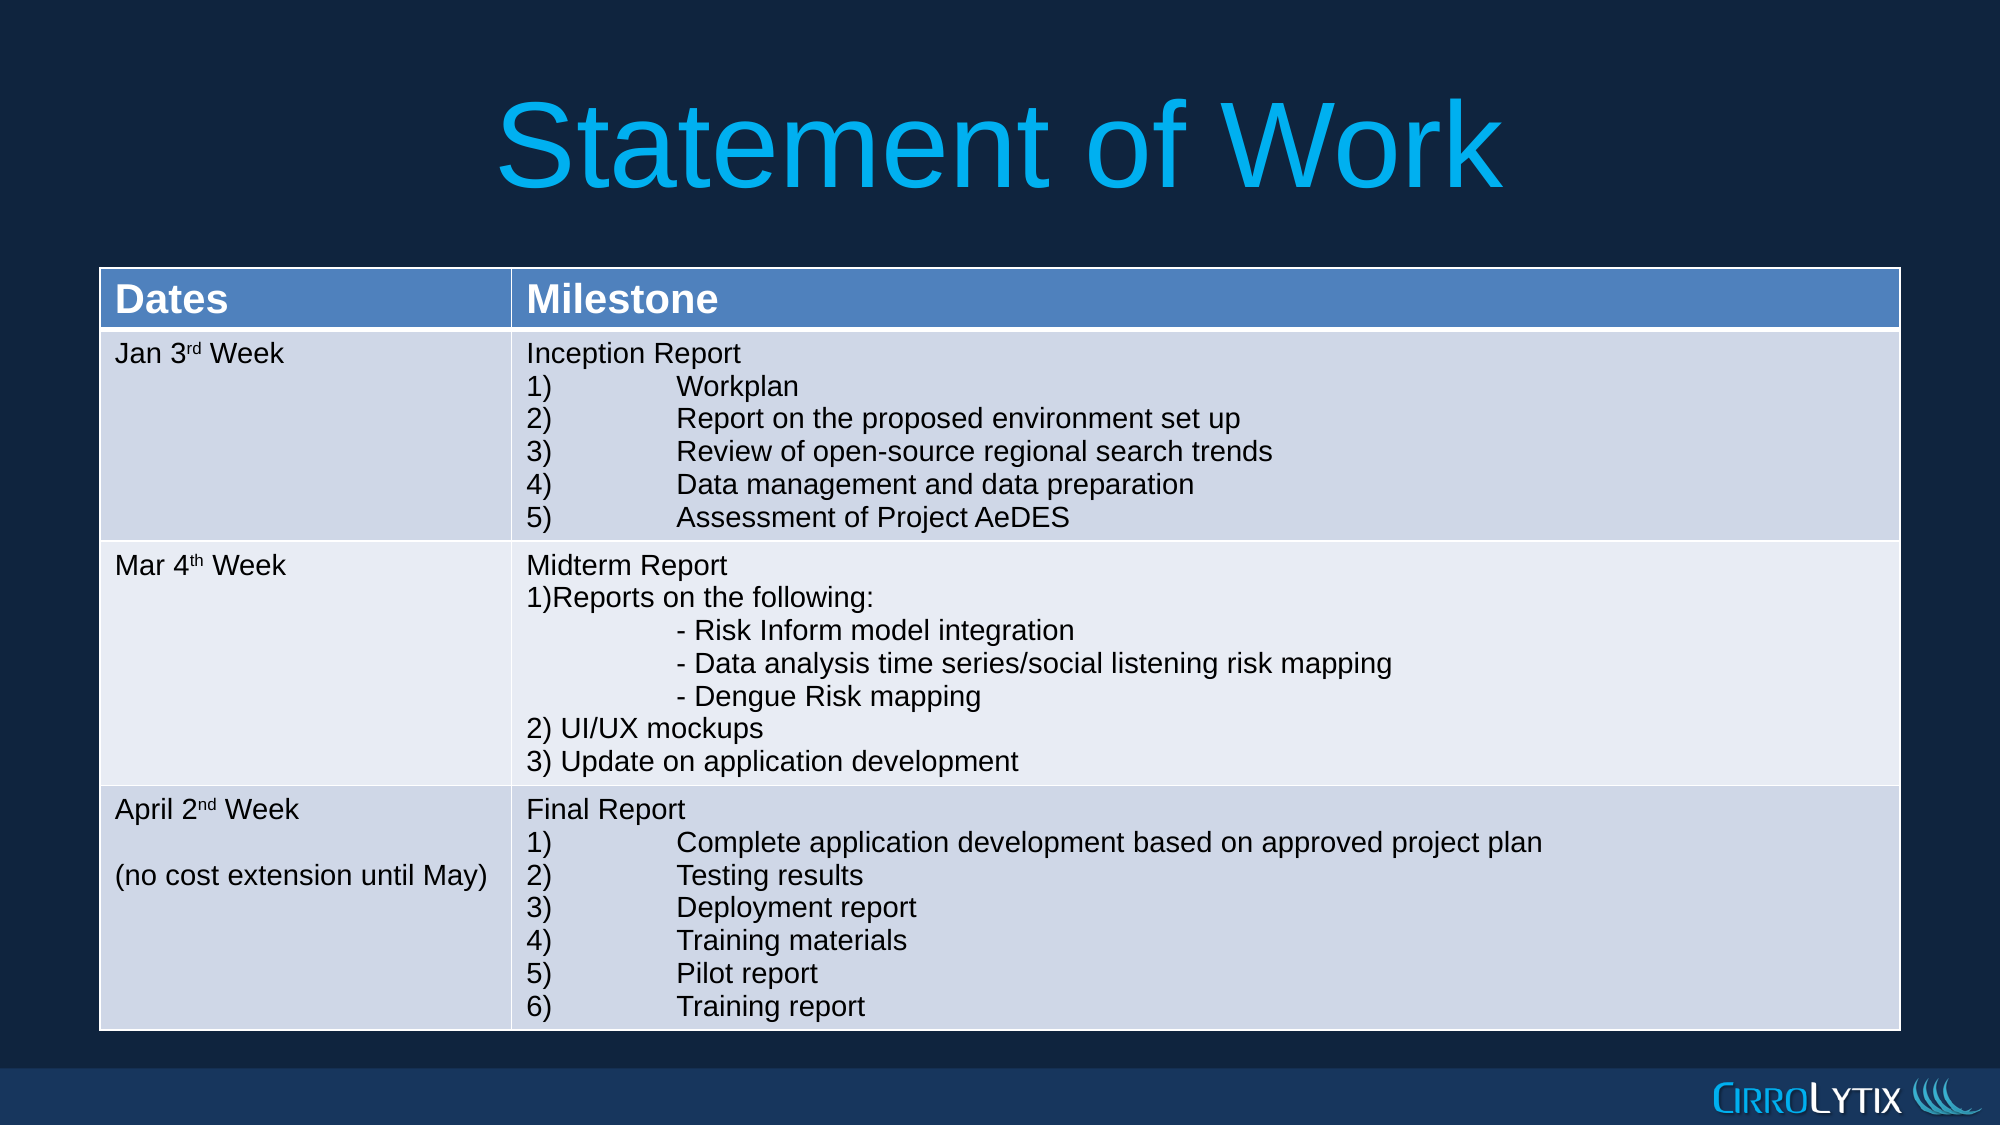

# Statement of Work

| Dates | Milestone |
| --- | --- |
| Jan 3rd Week | Inception Report 1) Workplan 2) Report on the proposed environment set up 3) Review of open-source regional search trends 4) Data management and data preparation 5) Assessment of Project AeDES |
| Mar 4th Week | Midterm Report 1)Reports on the following: - Risk Inform model integration - Data analysis time series/social listening risk mapping - Dengue Risk mapping 2) UI/UX mockups 3) Update on application development |
| April 2nd Week (no cost extension until May) | Final Report 1) Complete application development based on approved project plan 2) Testing results 3) Deployment report 4) Training materials 5) Pilot report 6) Training report |